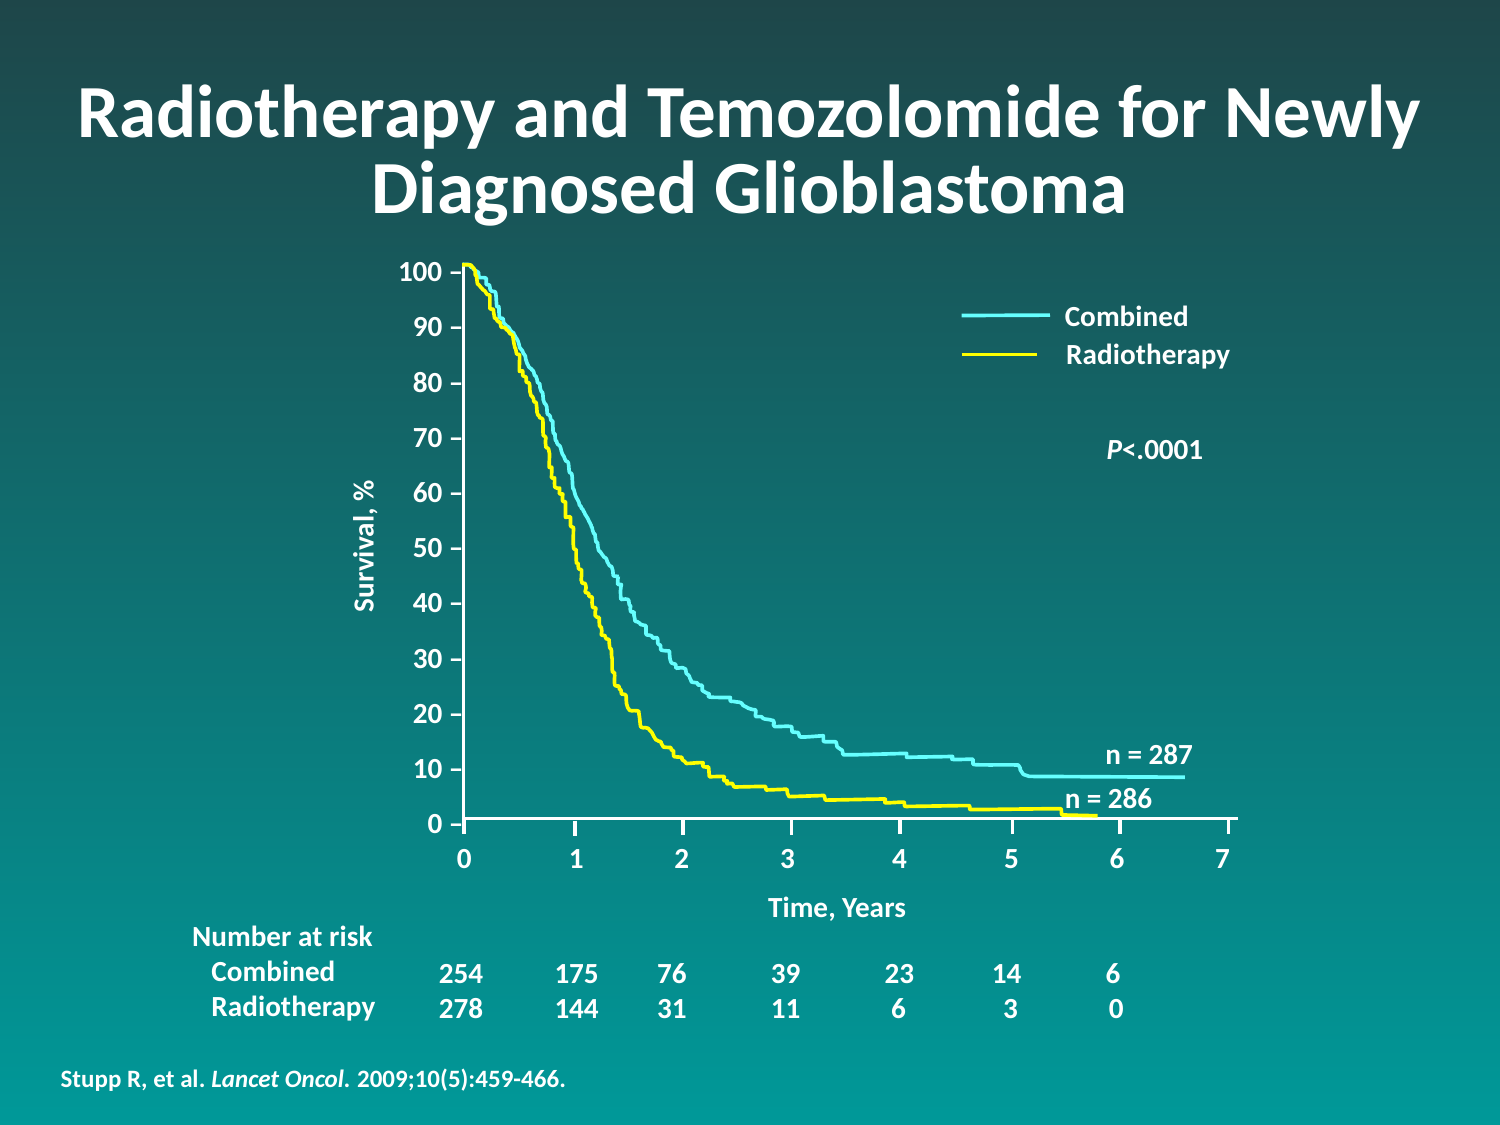

Radiotherapy and Temozolomide for Newly Diagnosed Glioblastoma
100 –
90 –
80 –
70 –
60 –
50 –
40 –
30 –
20 –
10 –
0 –

Combined
Radiotherapy
P<.0001
Survival, %

n = 287
n = 286
0               1              2              3               4               5              6              7
Time, Years
Number at risk
   Combined
   Radiotherapy
254           175         76             39             23            14             6
278           144         31             11              6               3              0
Stupp R, et al. Lancet Oncol. 2009;10(5):459-466.